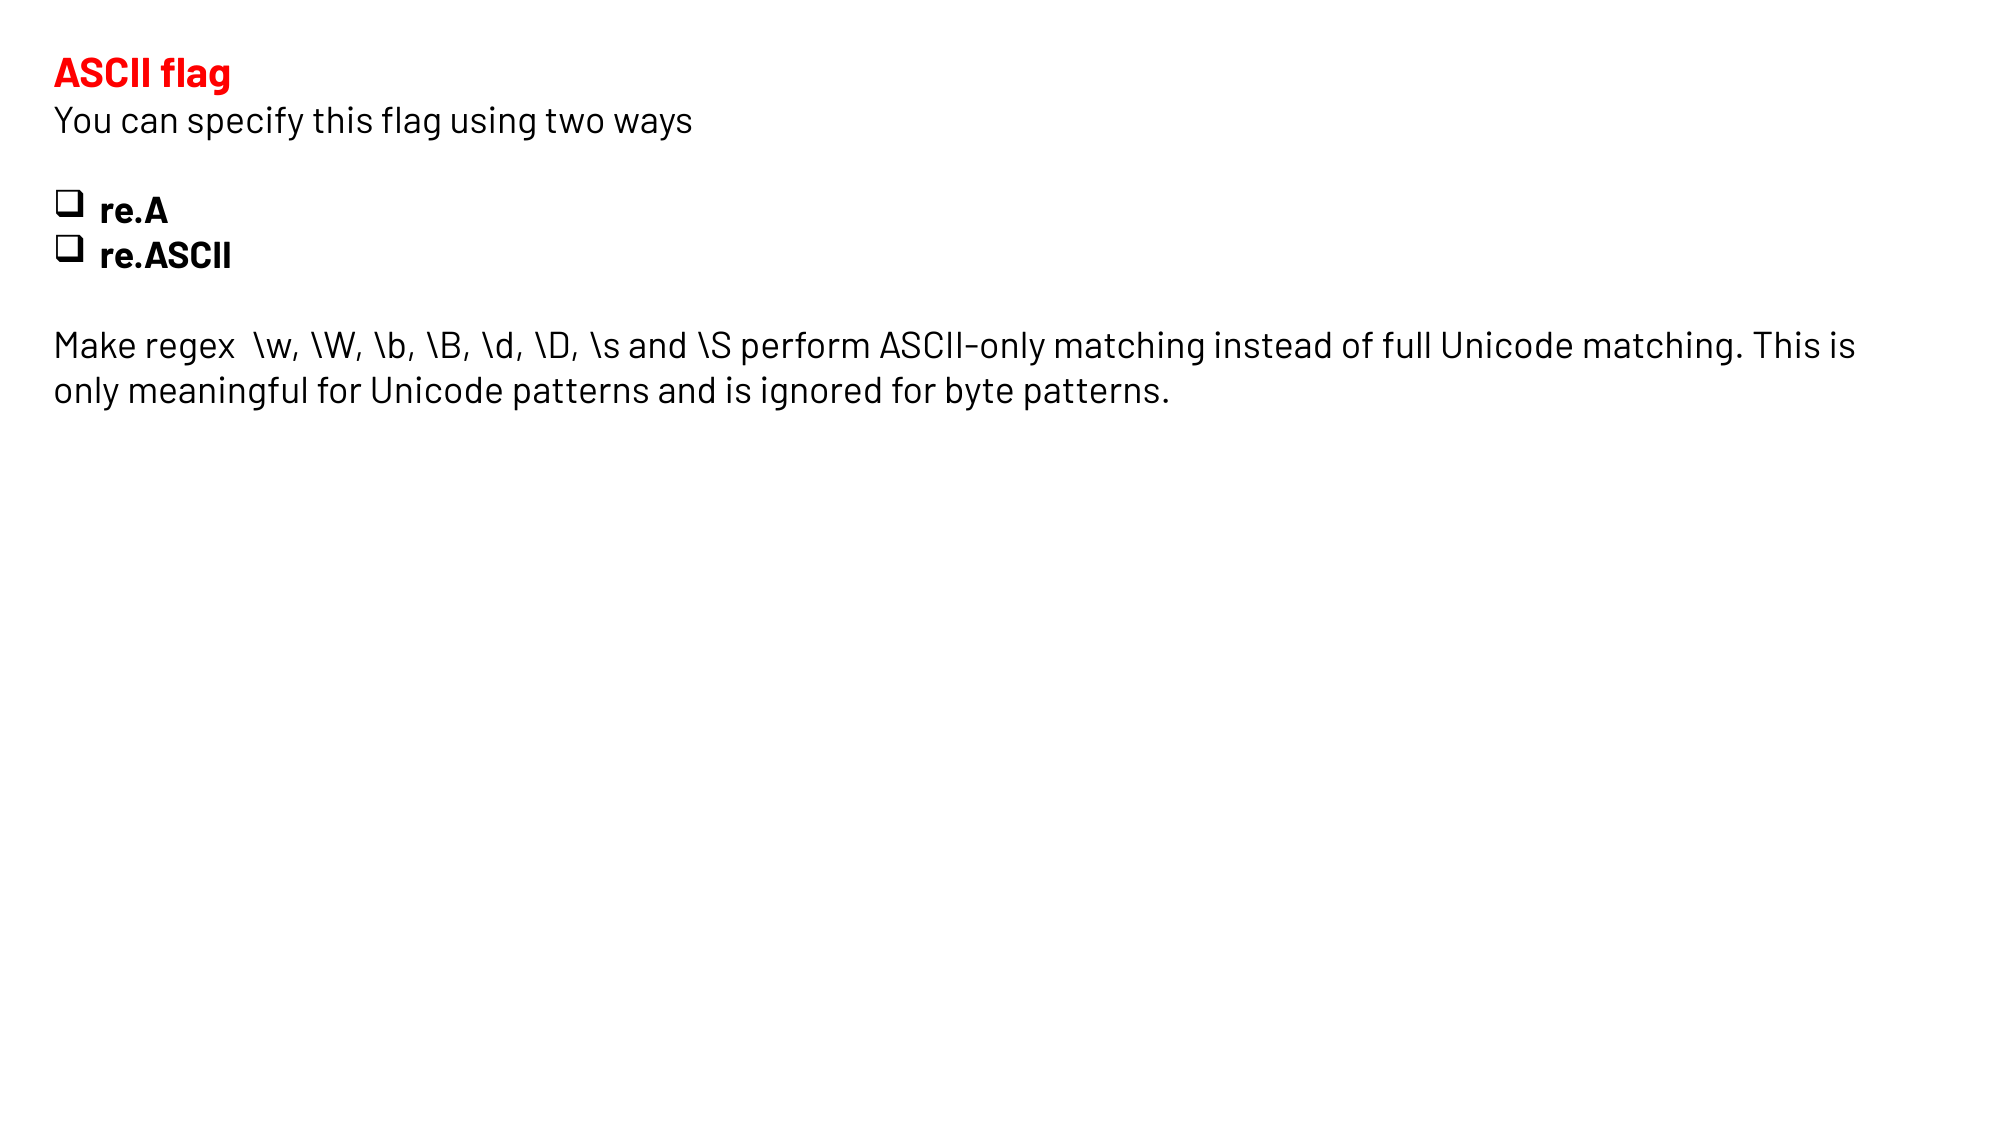

ASCII flag
You can specify this flag using two ways

re.A
re.ASCII

Make regex  \w, \W, \b, \B, \d, \D, \s and \S perform ASCII-only matching instead of full Unicode matching. This is only meaningful for Unicode patterns and is ignored for byte patterns.